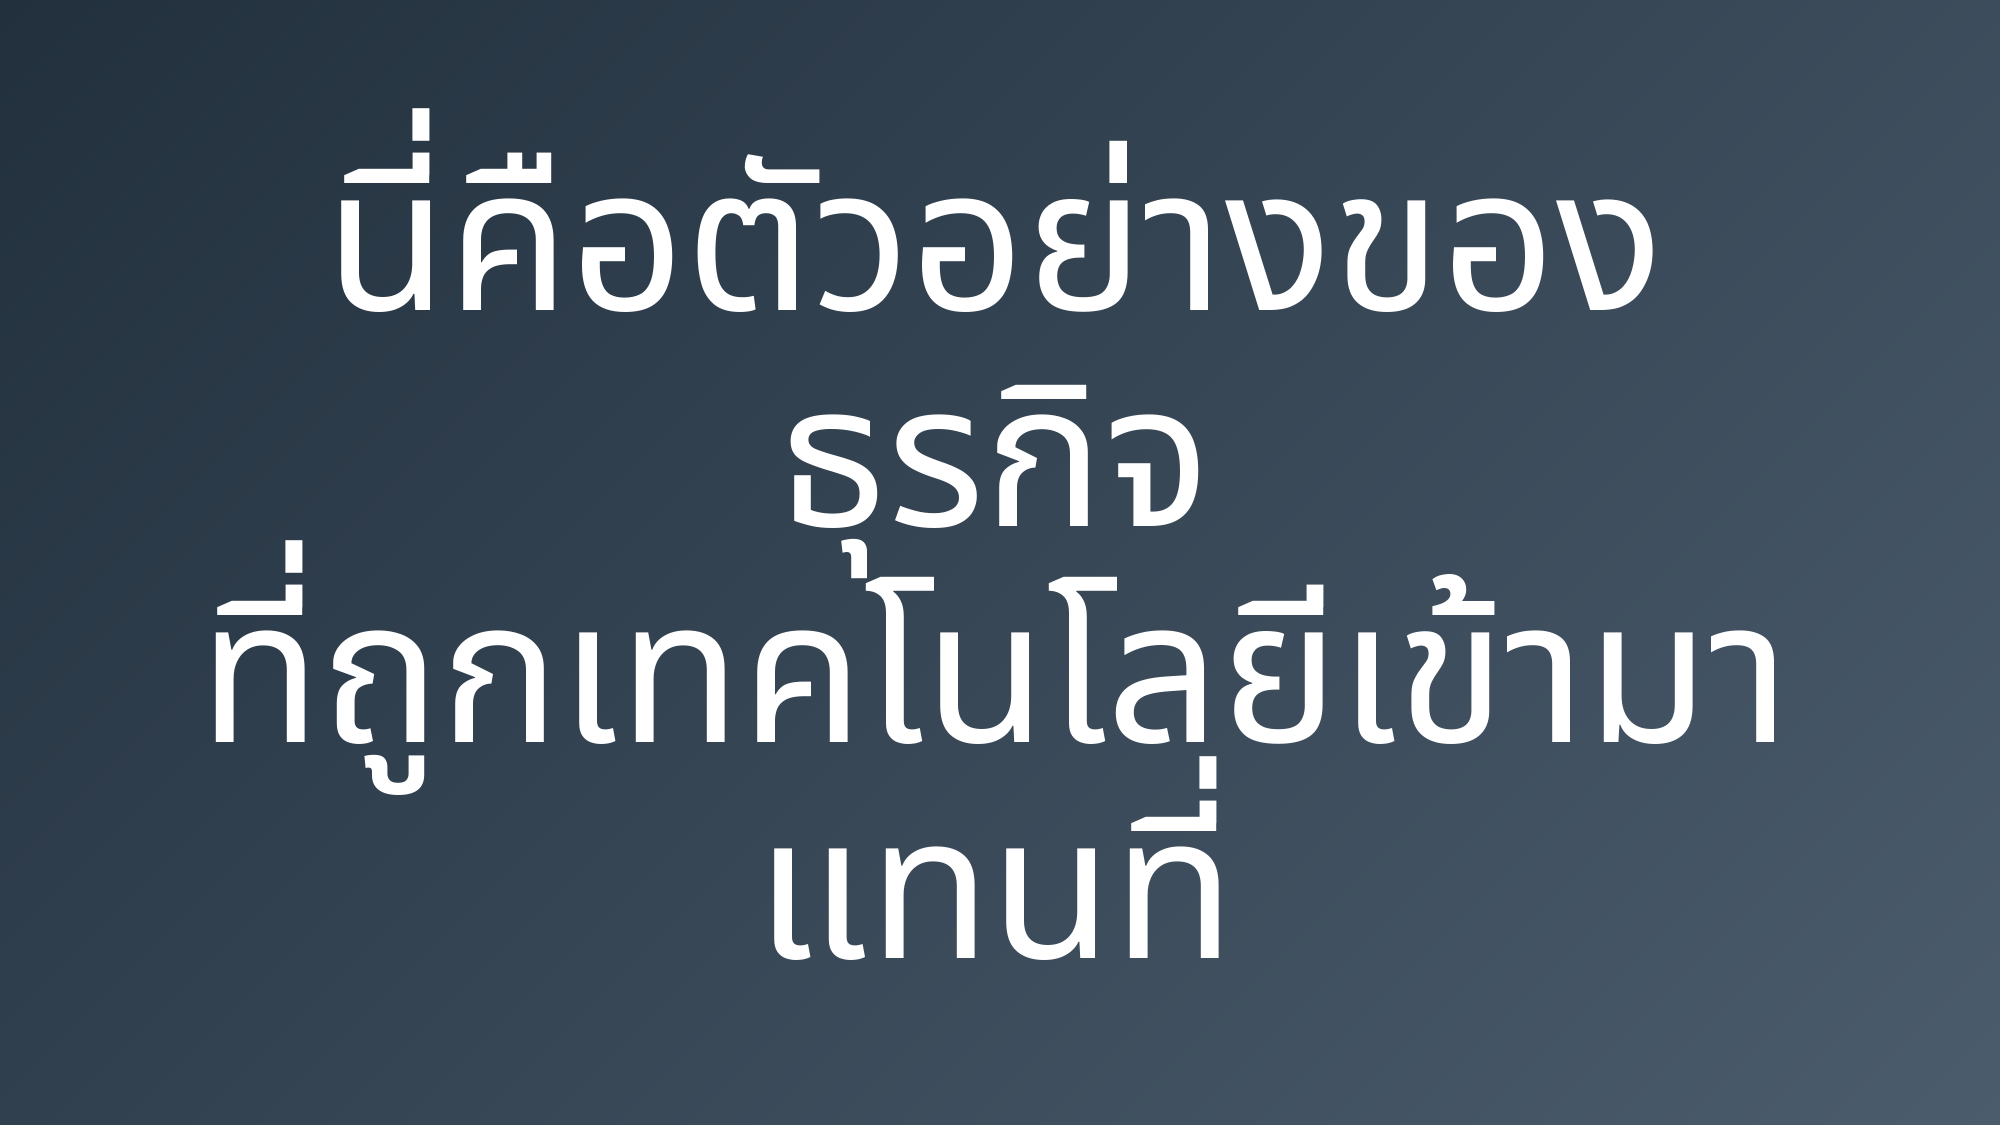

นี่คือตัวอย่างของธุรกิจ
ที่ถูกเทคโนโลยีเข้ามาแทนที่